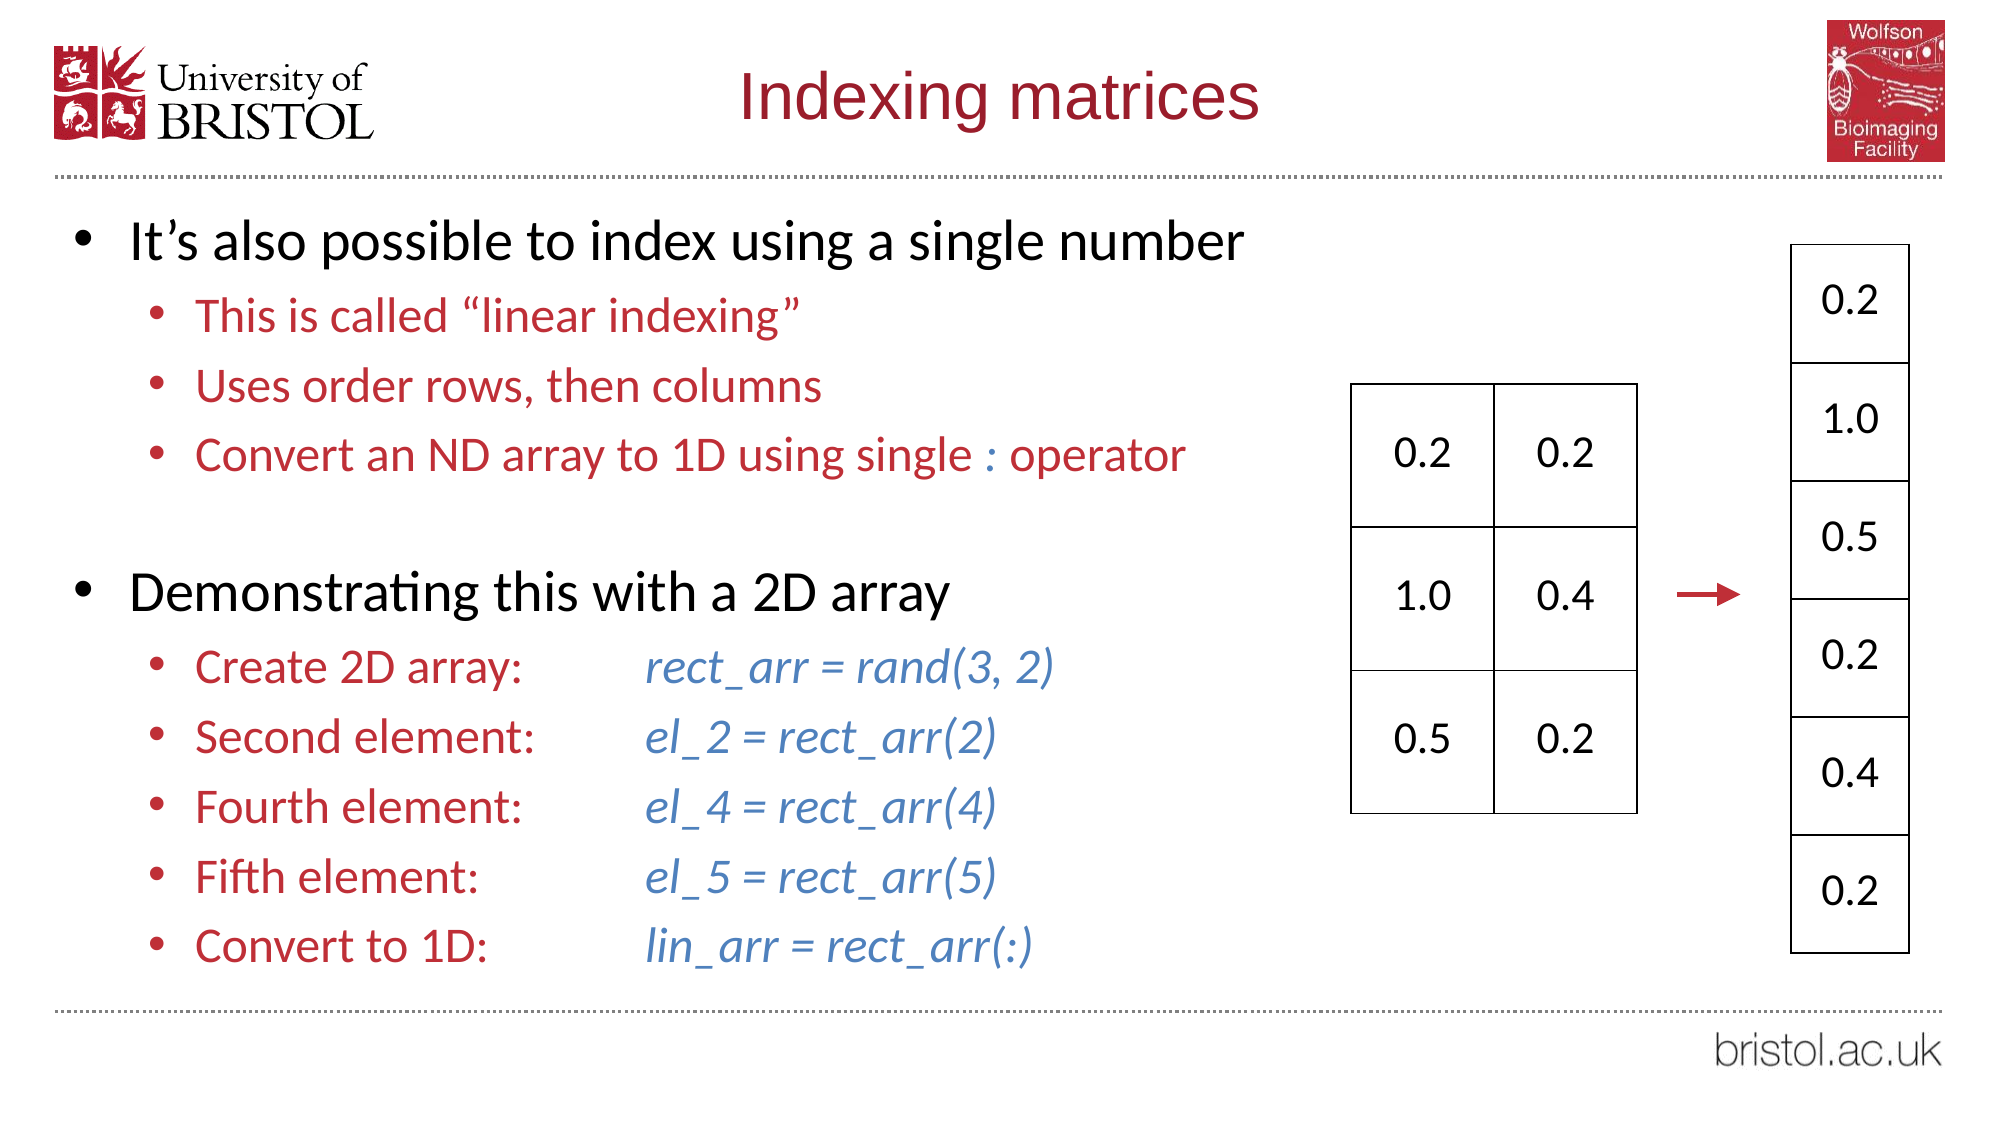

# Indexing matrices
It’s also possible to index using a single number
This is called “linear indexing”
Uses order rows, then columns
Convert an ND array to 1D using single : operator

Demonstrating this with a 2D array
Create 2D array:	rect_arr = rand(3, 2)
Second element:	el_2 = rect_arr(2)
Fourth element:	el_4 = rect_arr(4)
Fifth element:		el_5 = rect_arr(5)
Convert to 1D:		lin_arr = rect_arr(:)
| 0.2 |
| --- |
| 1.0 |
| 0.5 |
| 0.2 |
| 0.4 |
| 0.2 |
| 0.2 | 0.2 |
| --- | --- |
| 1.0 | 0.4 |
| 0.5 | 0.2 |